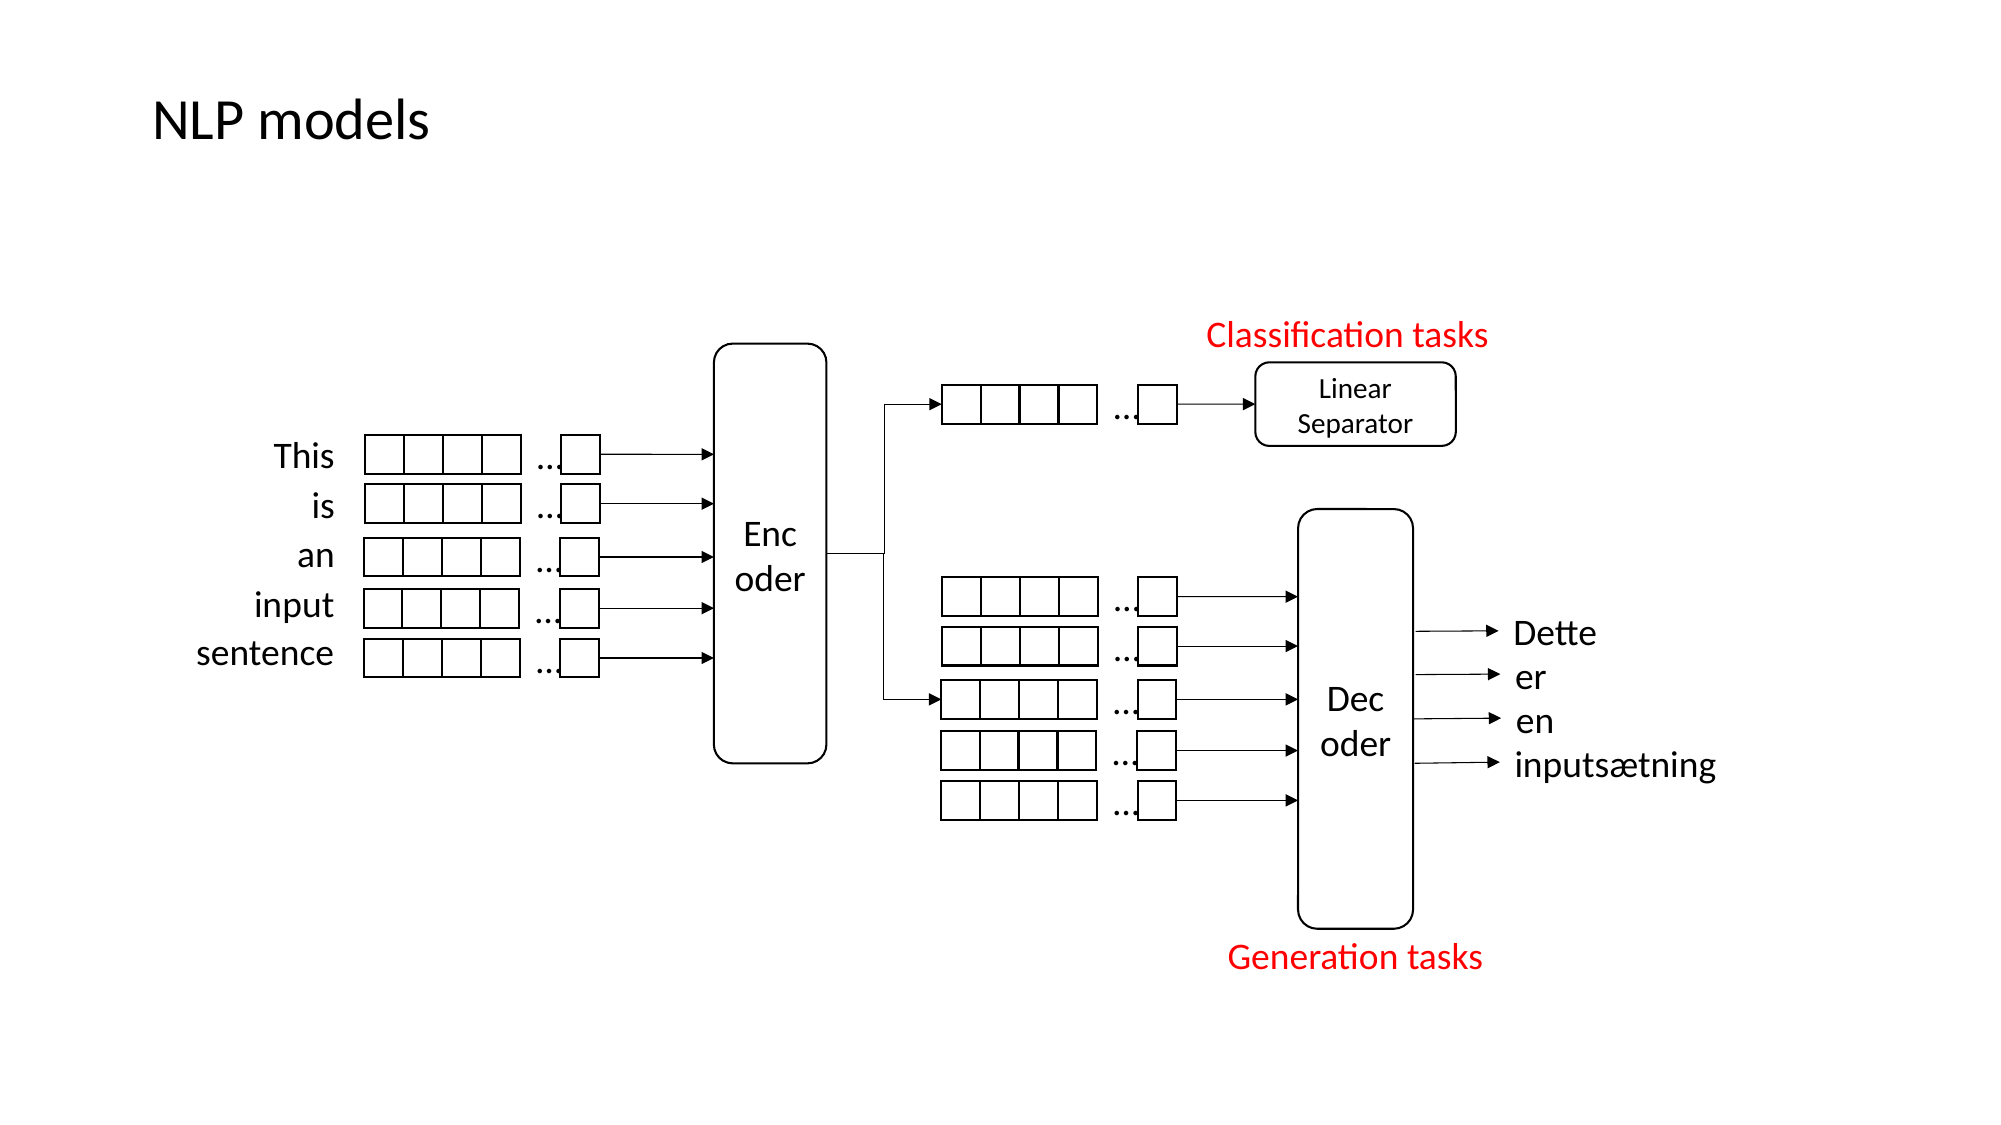

NLP models
Classification tasks
Encoder
Linear Separator

…

This
is
an
input
sentence

…

…

…

…

…

Decoder

…

…

…

…

…

Dette
er
en
inputsætning
Generation tasks